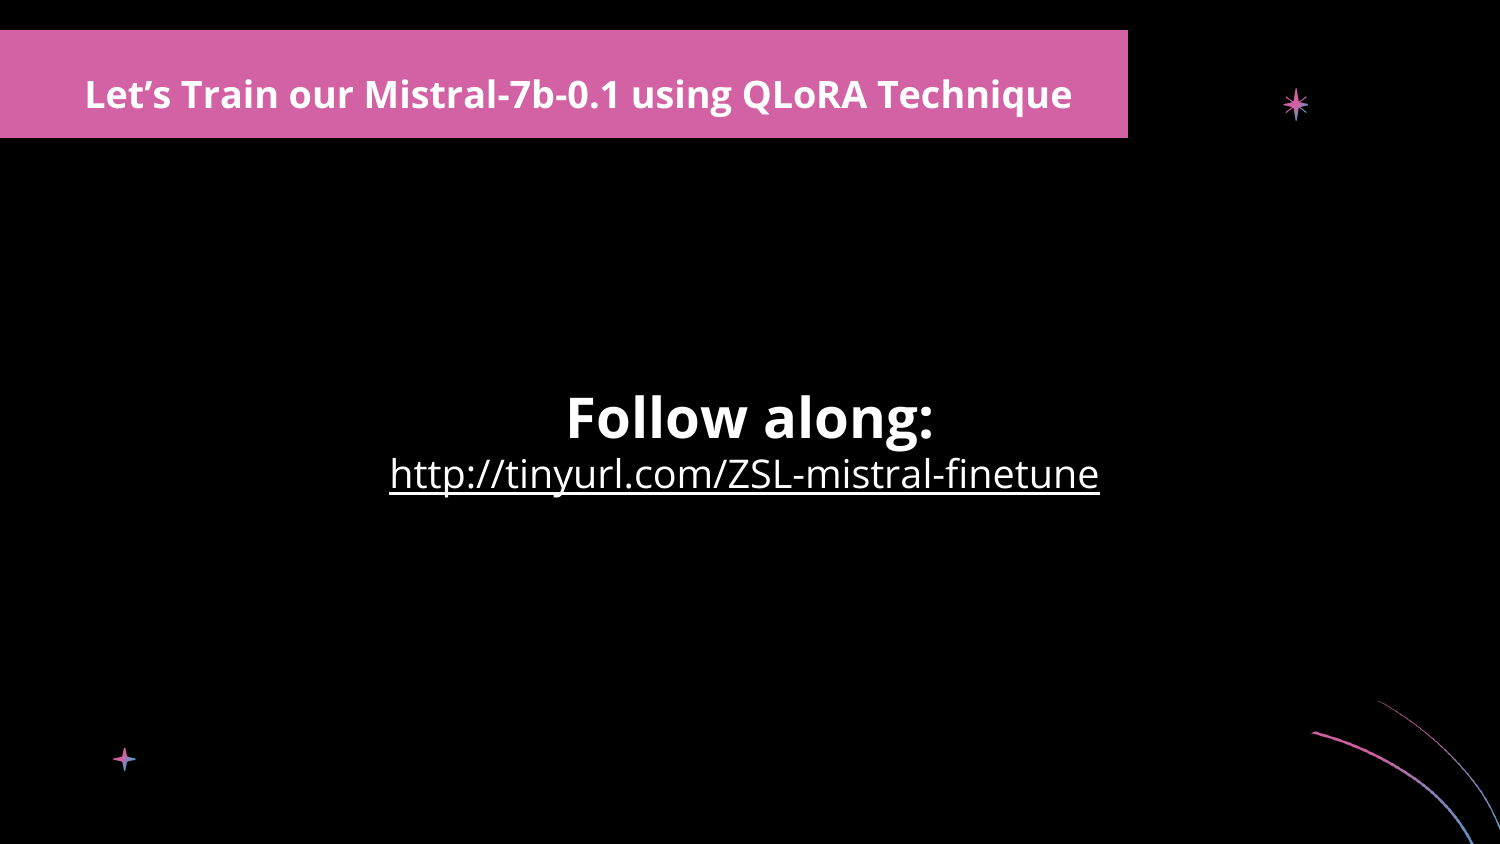

Let’s Train our Mistral-7b-0.1 using QLoRA Technique

Follow along:
http://tinyurl.com/ZSL-mistral-finetune